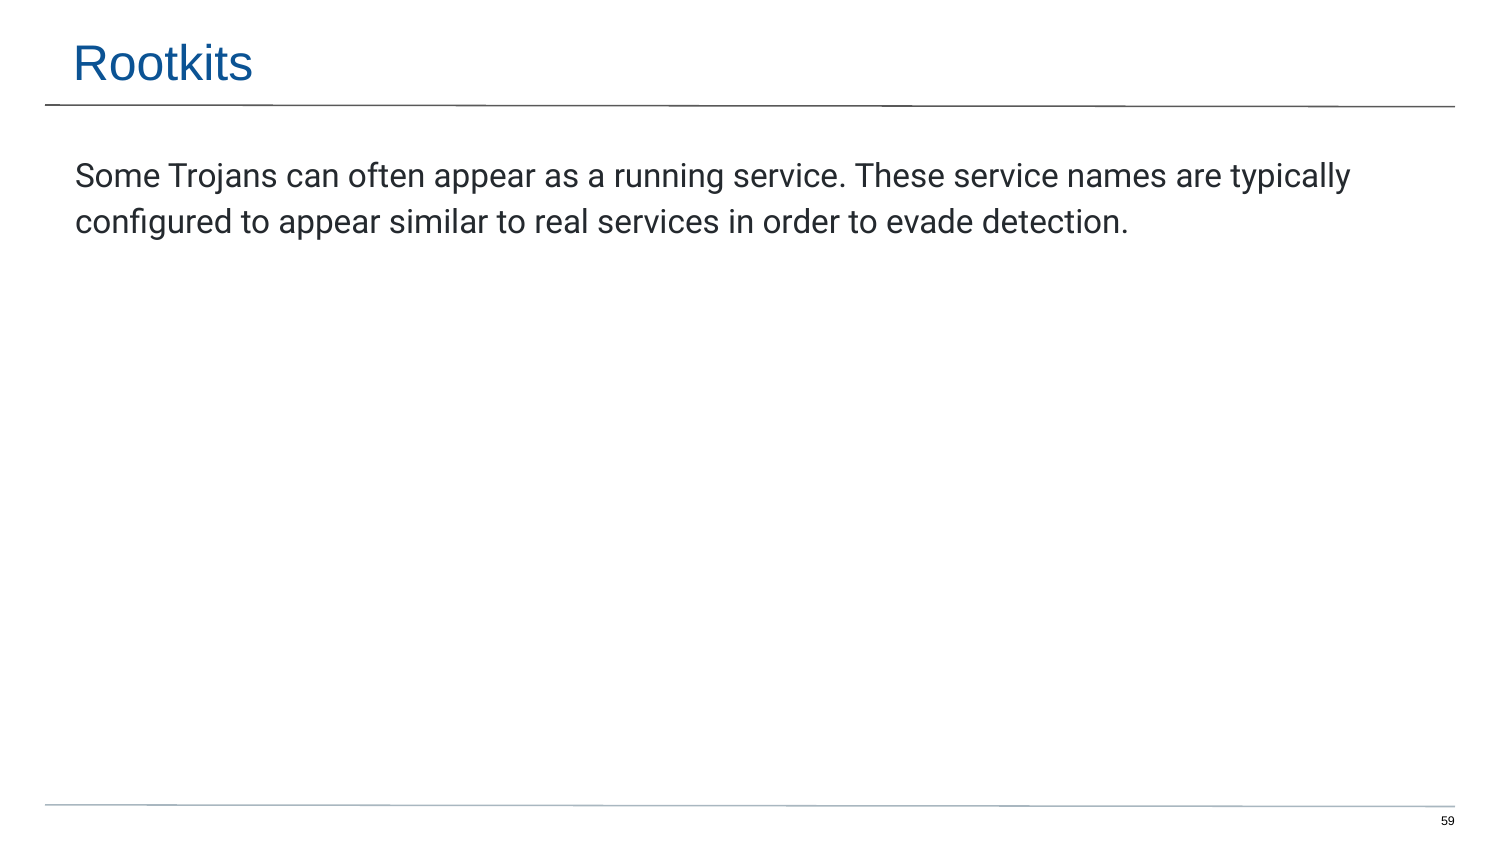

# Rootkits
Some Trojans can often appear as a running service. These service names are typically configured to appear similar to real services in order to evade detection.

59